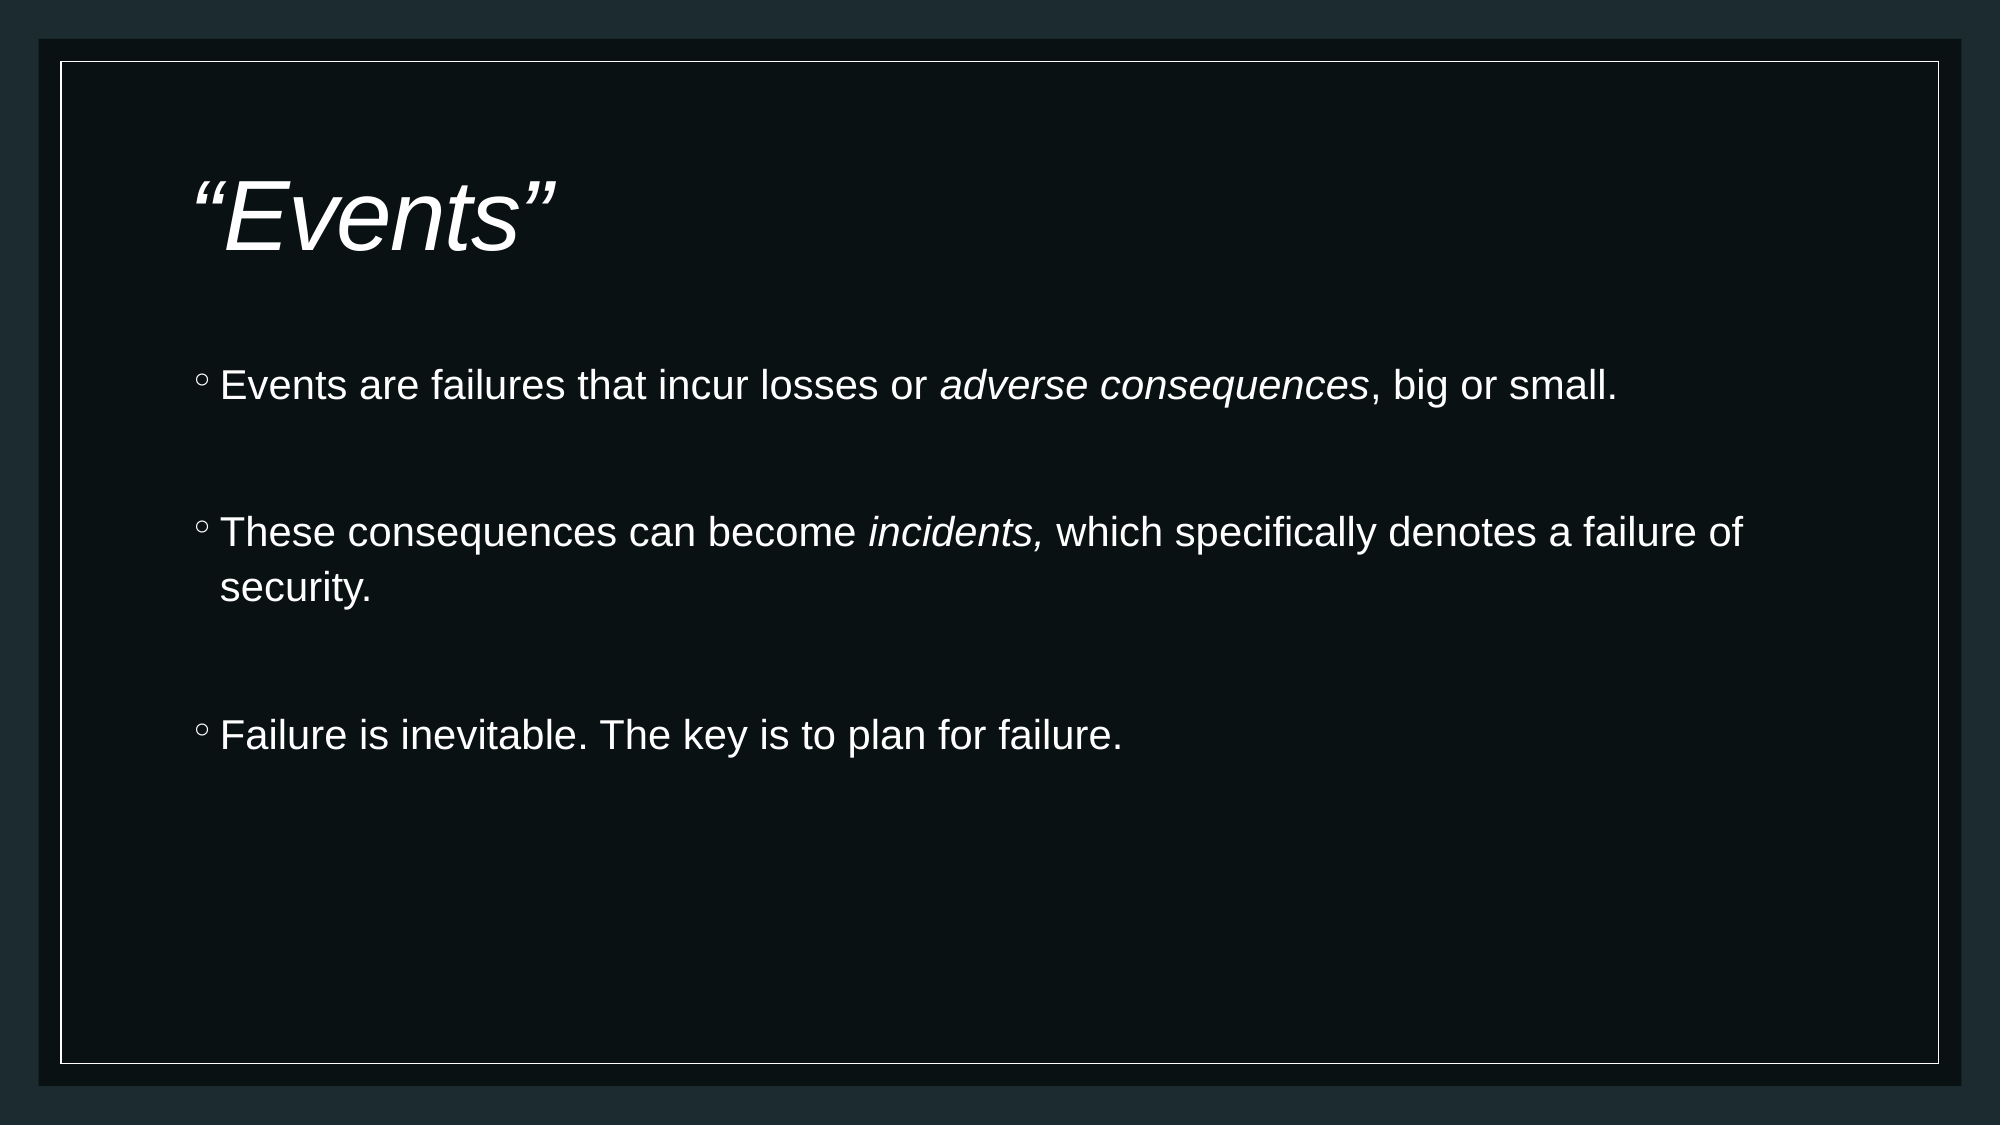

# “Events”
Events are failures that incur losses or adverse consequences, big or small.

These consequences can become incidents, which specifically denotes a failure of security.

Failure is inevitable. The key is to plan for failure.